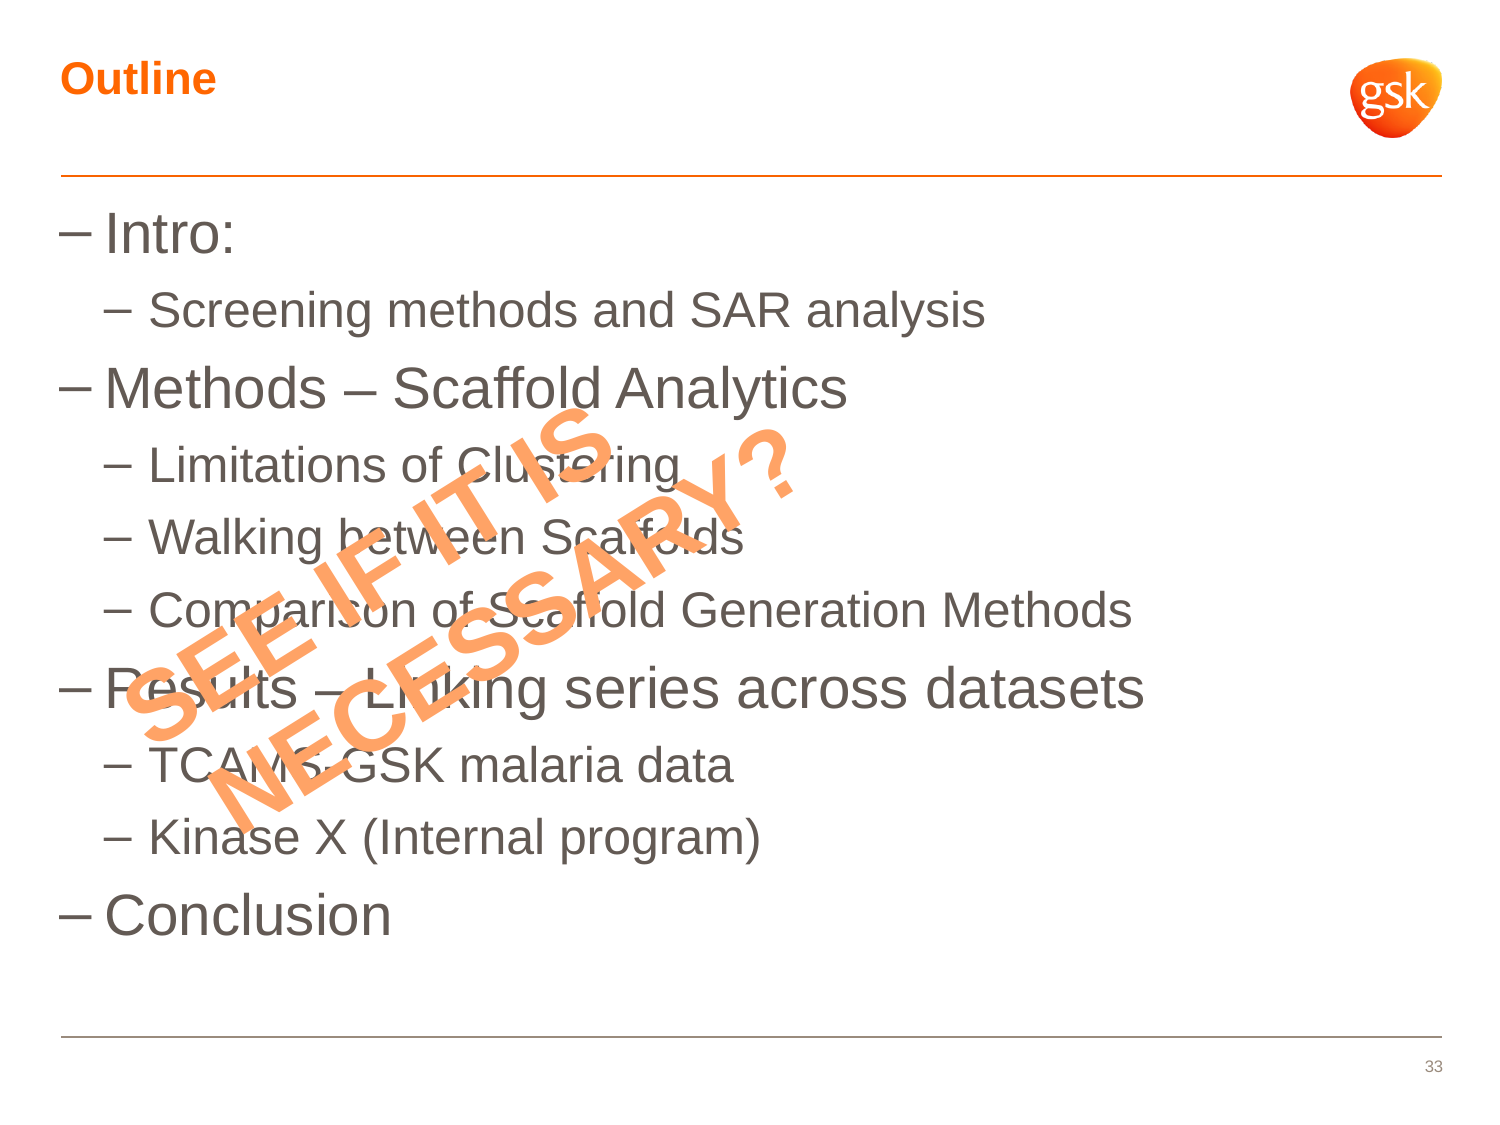

# Outline
Intro:
Screening methods and SAR analysis
Methods – Scaffold Analytics
Limitations of Clustering
Walking between Scaffolds
Comparison of Scaffold Generation Methods
Results – Linking series across datasets
TCAMS-GSK malaria data
Kinase X (Internal program)
Conclusion
SEE IF IT IS NECESSARY?
33